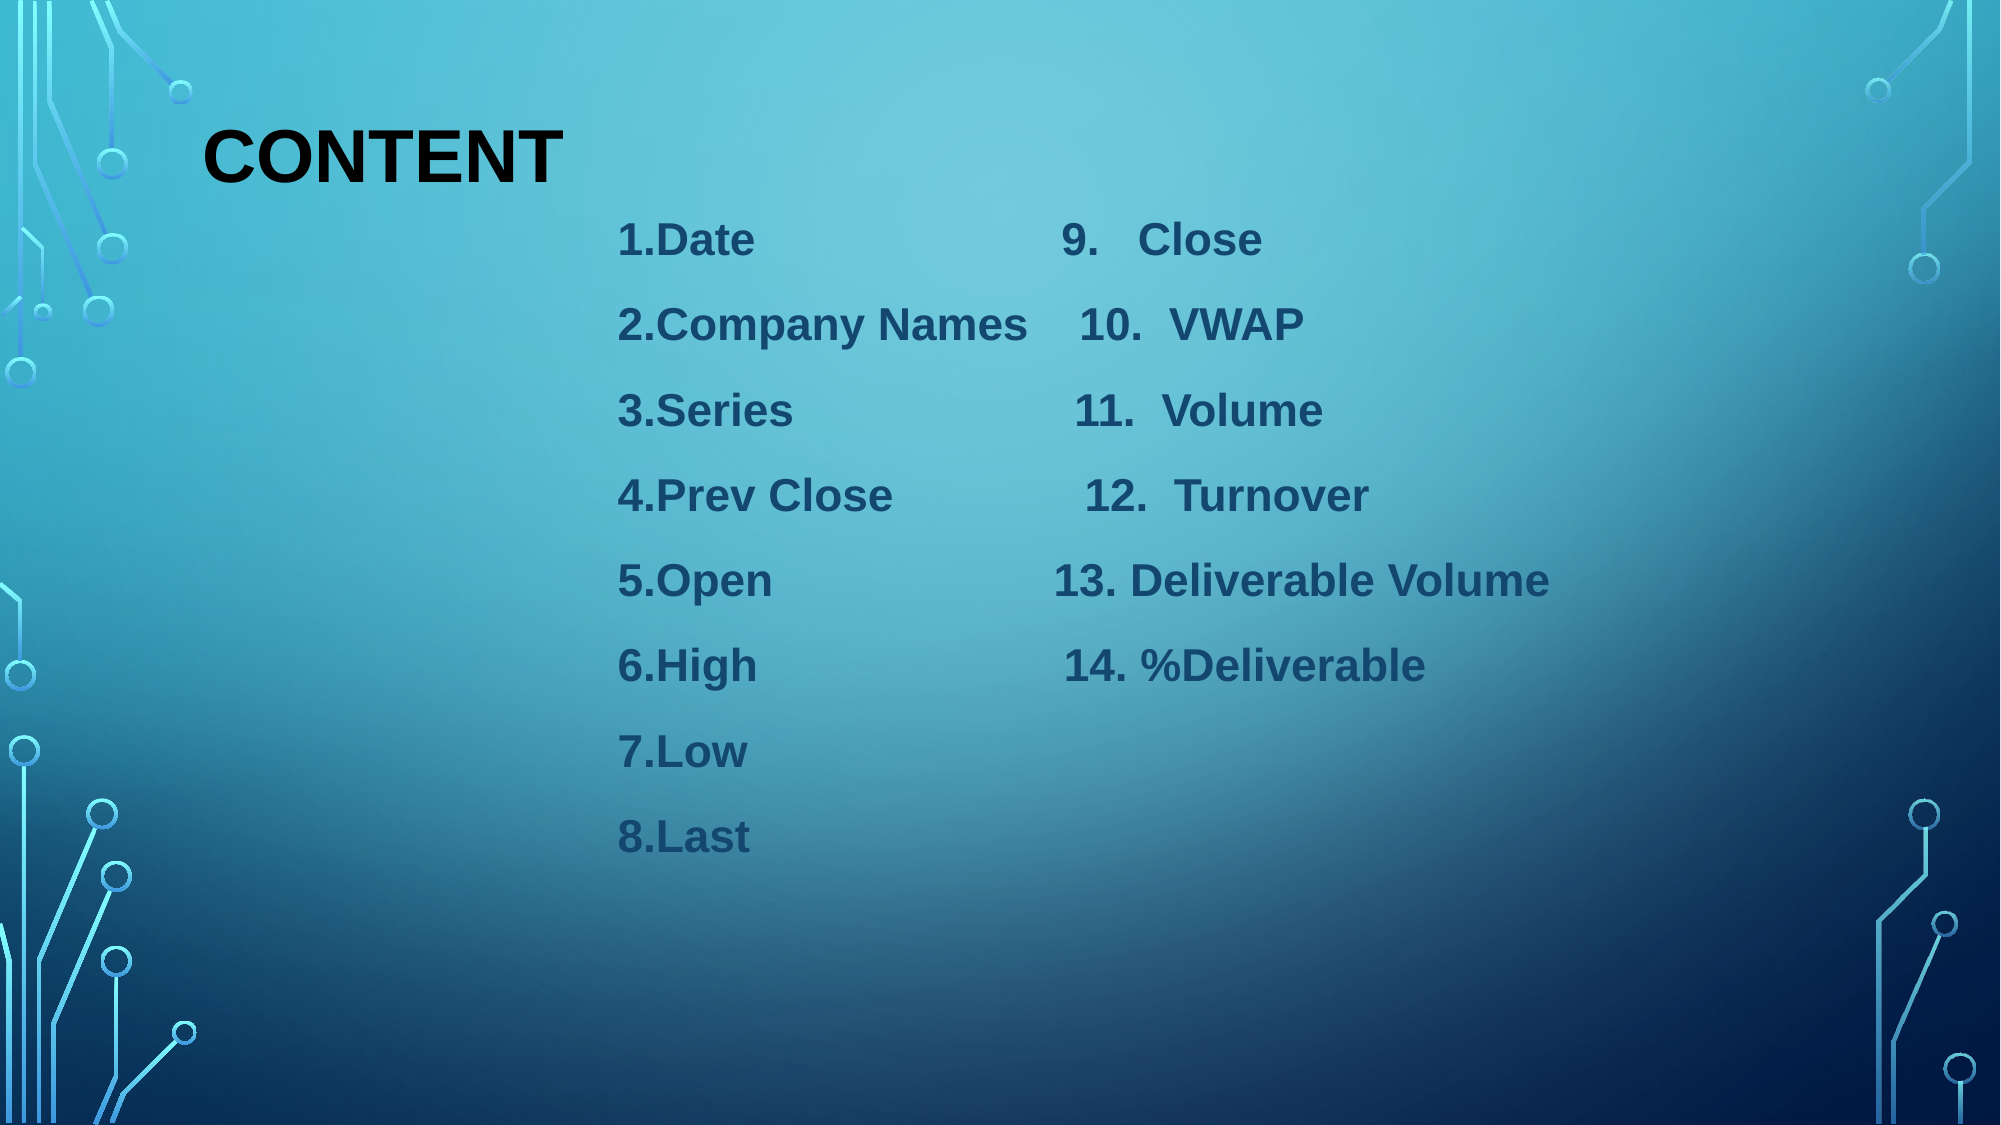

# CONTENT
 1.Date                        9.   Close
 2.Company Names    10.  VWAP
 3.Series                      11.  Volume
 4.Prev Close               12.  Turnover
 5.Open                      13. Deliverable Volume
 6.High                        14. %Deliverable
 7.Low
 8.Last